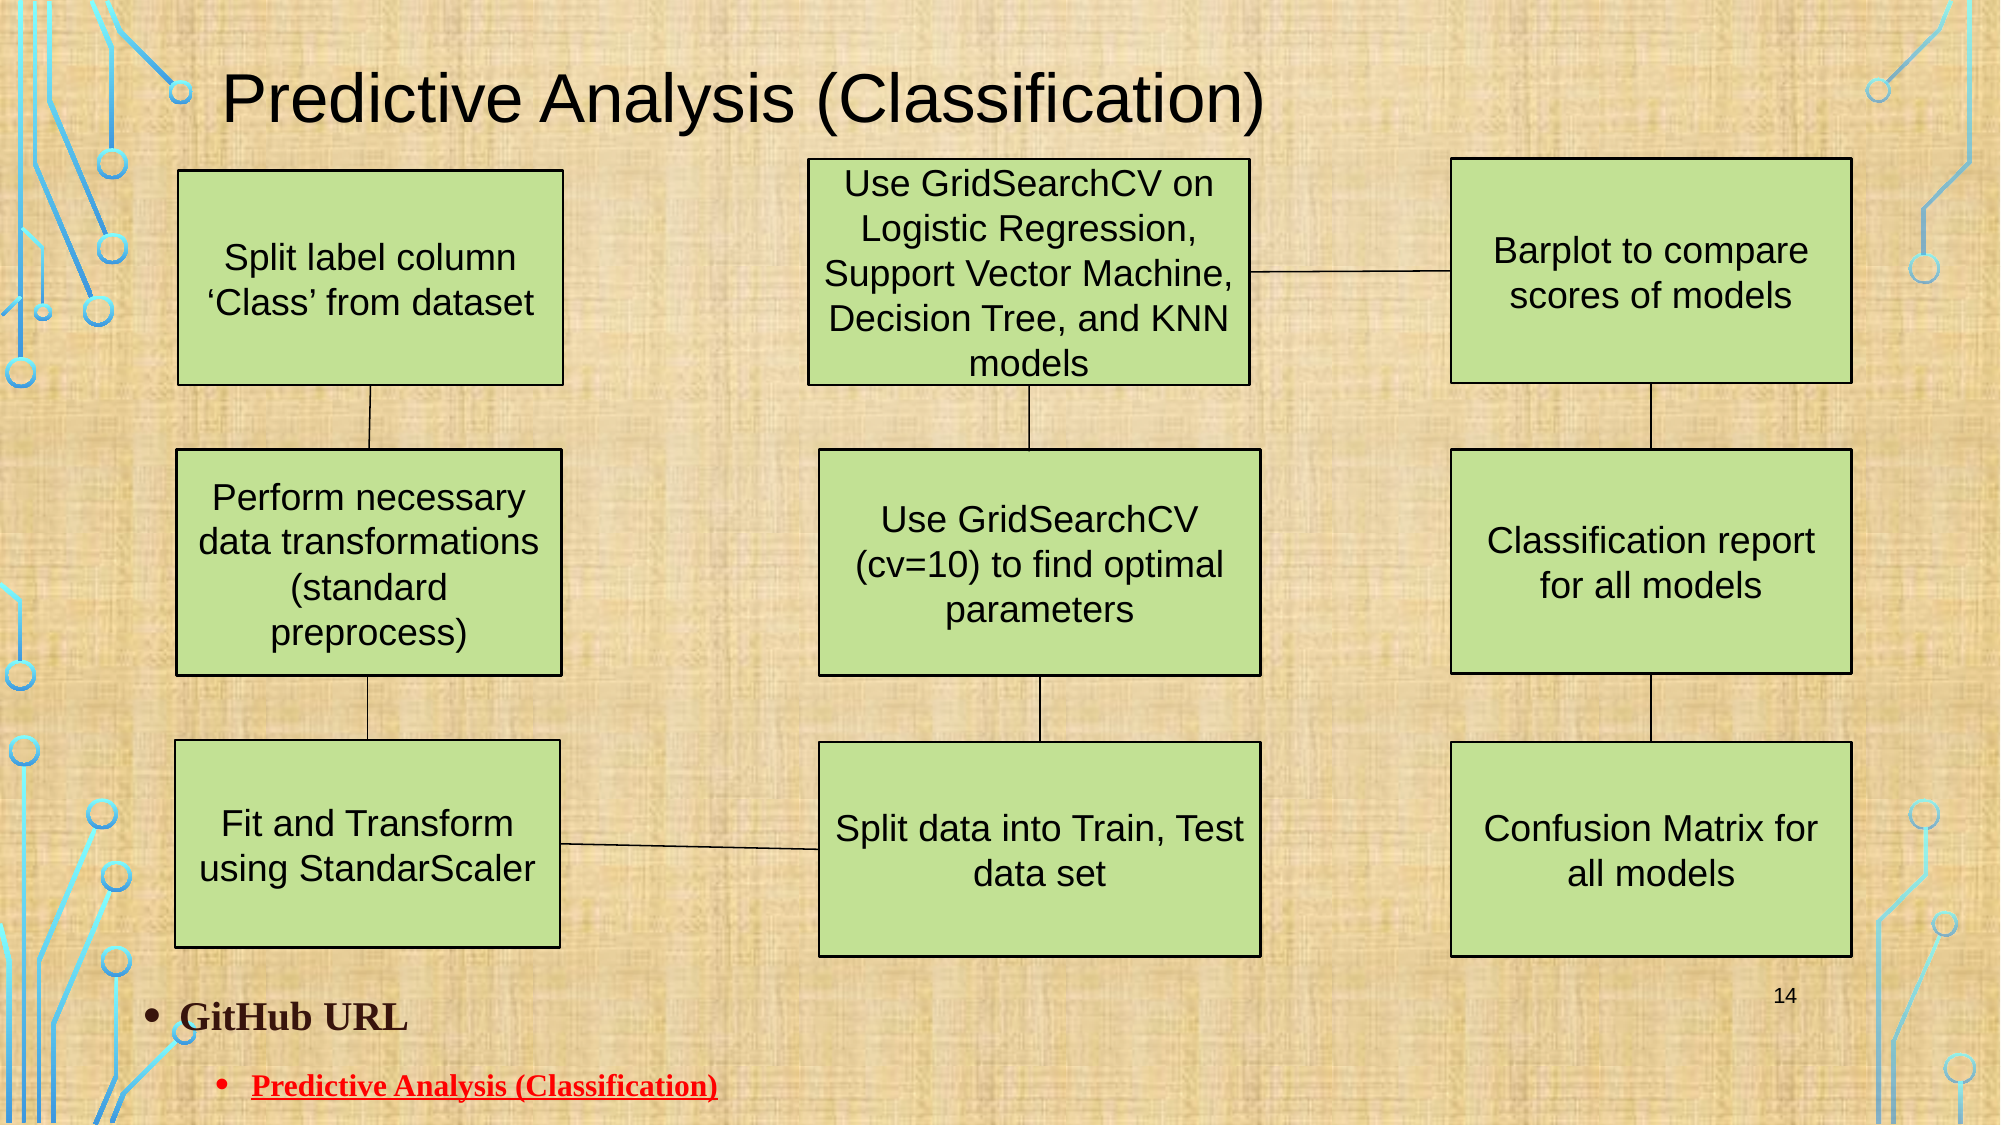

Predictive Analysis (Classification)
Use GridSearchCV on Logistic Regression, Support Vector Machine, Decision Tree, and KNN models
Barplot to compare scores of models

GitHub URL
Predictive Analysis (Classification)

Split label column ‘Class’ from dataset
Perform necessary data transformations (standard preprocess)
Use GridSearchCV (cv=10) to find optimal parameters
Classification report for all models
Fit and Transform using StandarScaler
Split data into Train, Test data set
Confusion Matrix for all models
14